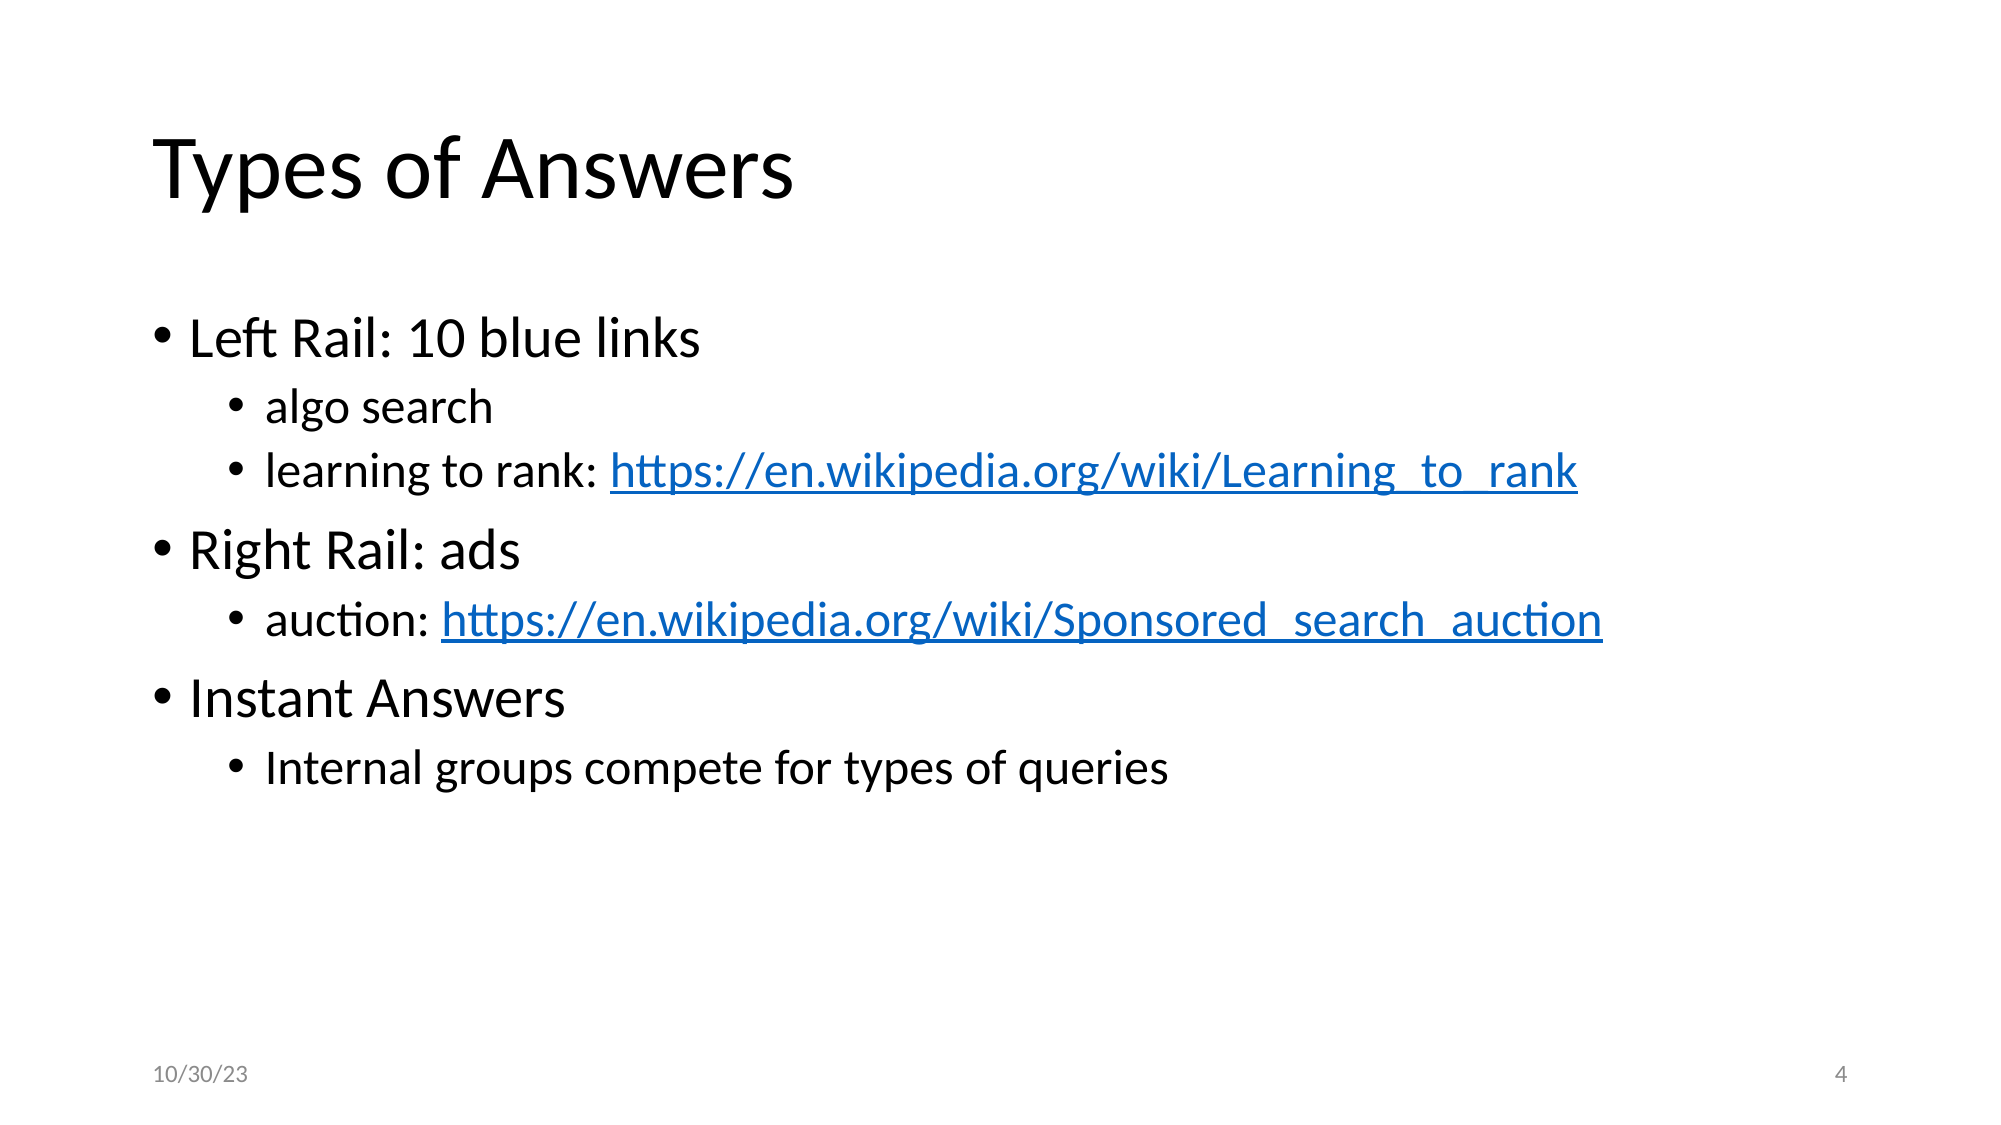

# Types of Answers
Left Rail: 10 blue links
algo search
learning to rank: https://en.wikipedia.org/wiki/Learning_to_rank
Right Rail: ads
auction: https://en.wikipedia.org/wiki/Sponsored_search_auction
Instant Answers
Internal groups compete for types of queries
10/30/23
4